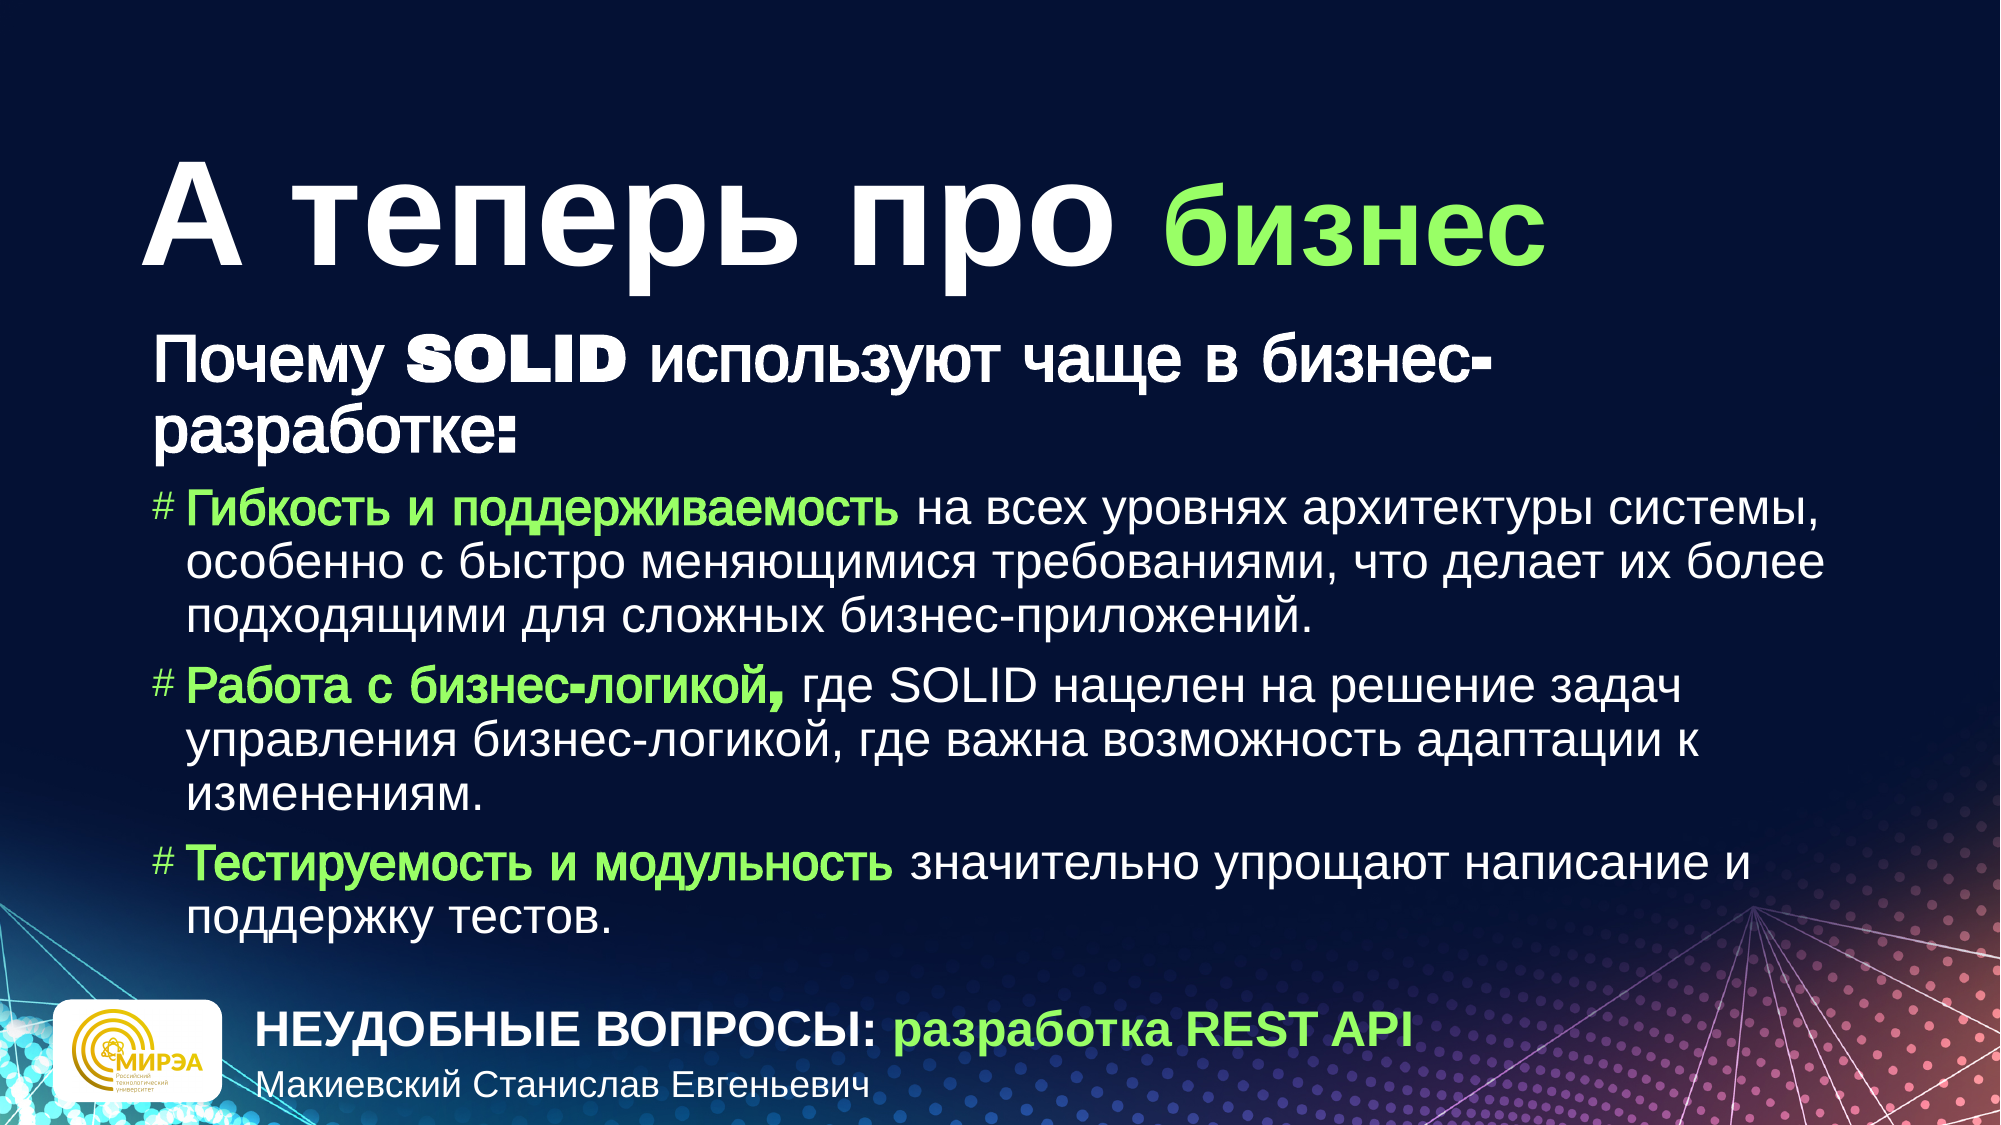

# А теперь про бизнес
Почему SOLID используют чаще в бизнес-разработке:
Гибкость и поддерживаемость на всех уровнях архитектуры системы, особенно с быстро меняющимися требованиями, что делает их более подходящими для сложных бизнес-приложений.
Работа с бизнес-логикой, где SOLID нацелен на решение задач управления бизнес-логикой, где важна возможность адаптации к изменениям.
Тестируемость и модульность значительно упрощают написание и поддержку тестов.